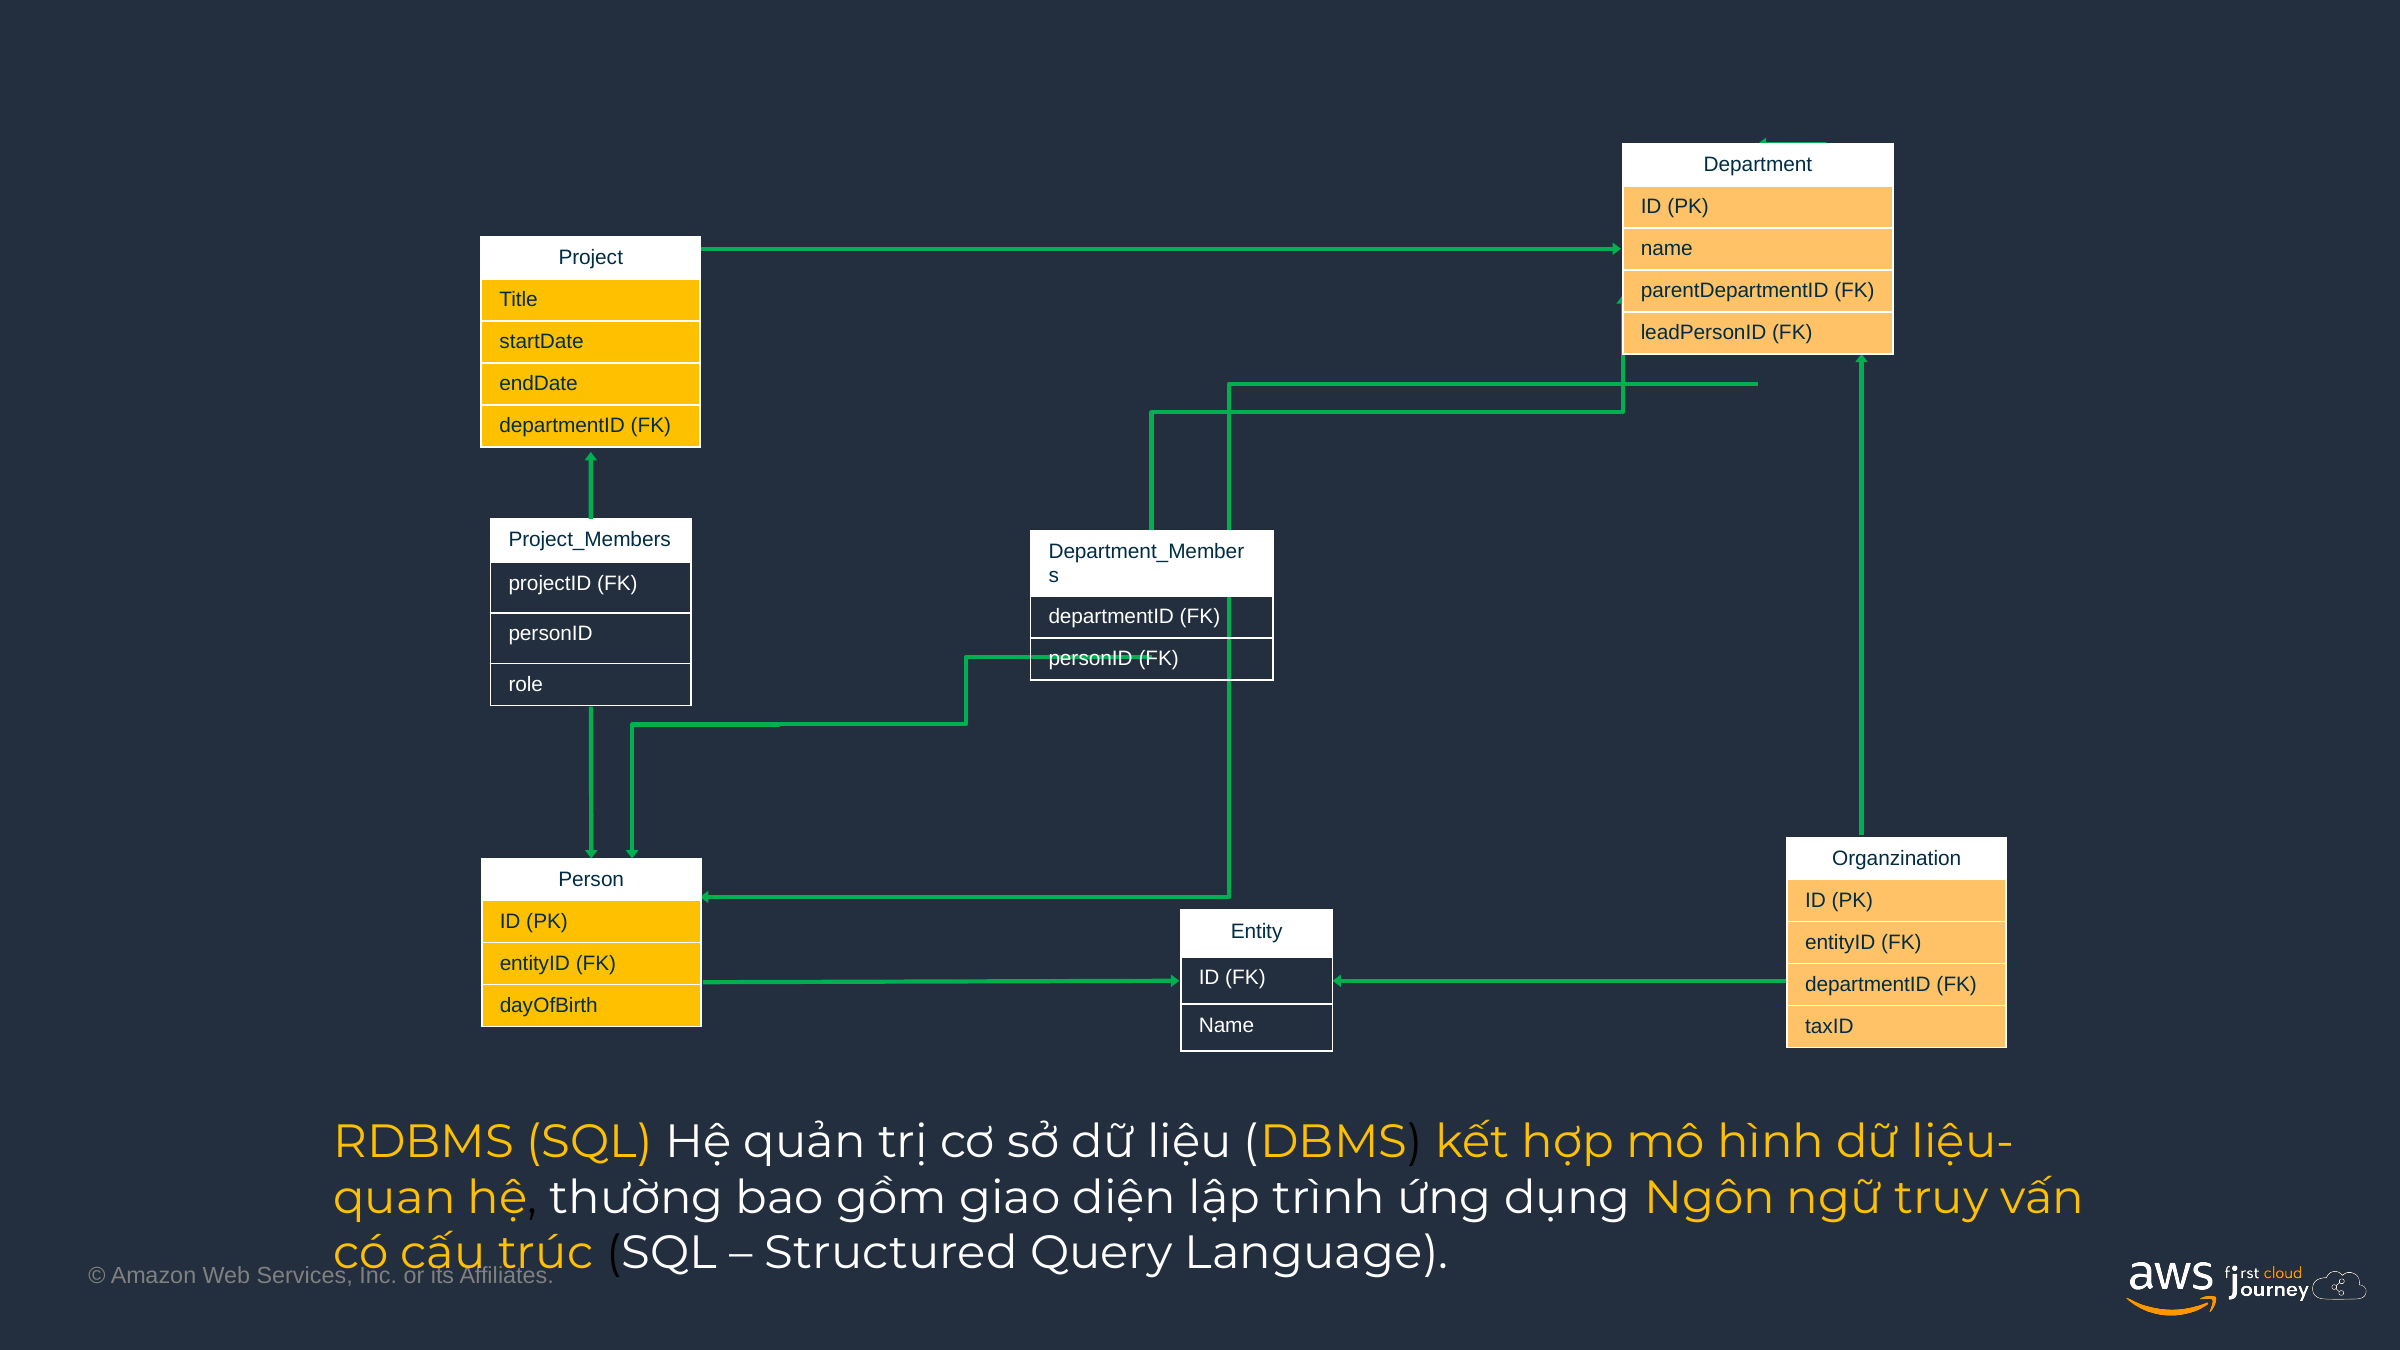

| Department |
| --- |
| ID (PK) |
| name |
| parentDepartmentID (FK) |
| leadPersonID (FK) |
| Project |
| --- |
| Title |
| startDate |
| endDate |
| departmentID (FK) |
| Project\_Members |
| --- |
| projectID (FK) |
| personID |
| role |
| Department\_Members |
| --- |
| departmentID (FK) |
| personID (FK) |

| Organzination |
| --- |
| ID (PK) |
| entityID (FK) |
| departmentID (FK) |
| taxID |
| Person |
| --- |
| ID (PK) |
| entityID (FK) |
| dayOfBirth |
| Entity |
| --- |
| ID (FK) |
| Name |
RDBMS (SQL) Hệ quản trị cơ sở dữ liệu (DBMS) kết hợp mô hình dữ liệu-quan hệ, thường bao gồm giao diện lập trình ứng dụng Ngôn ngữ truy vấn có cấu trúc (SQL – Structured Query Language).